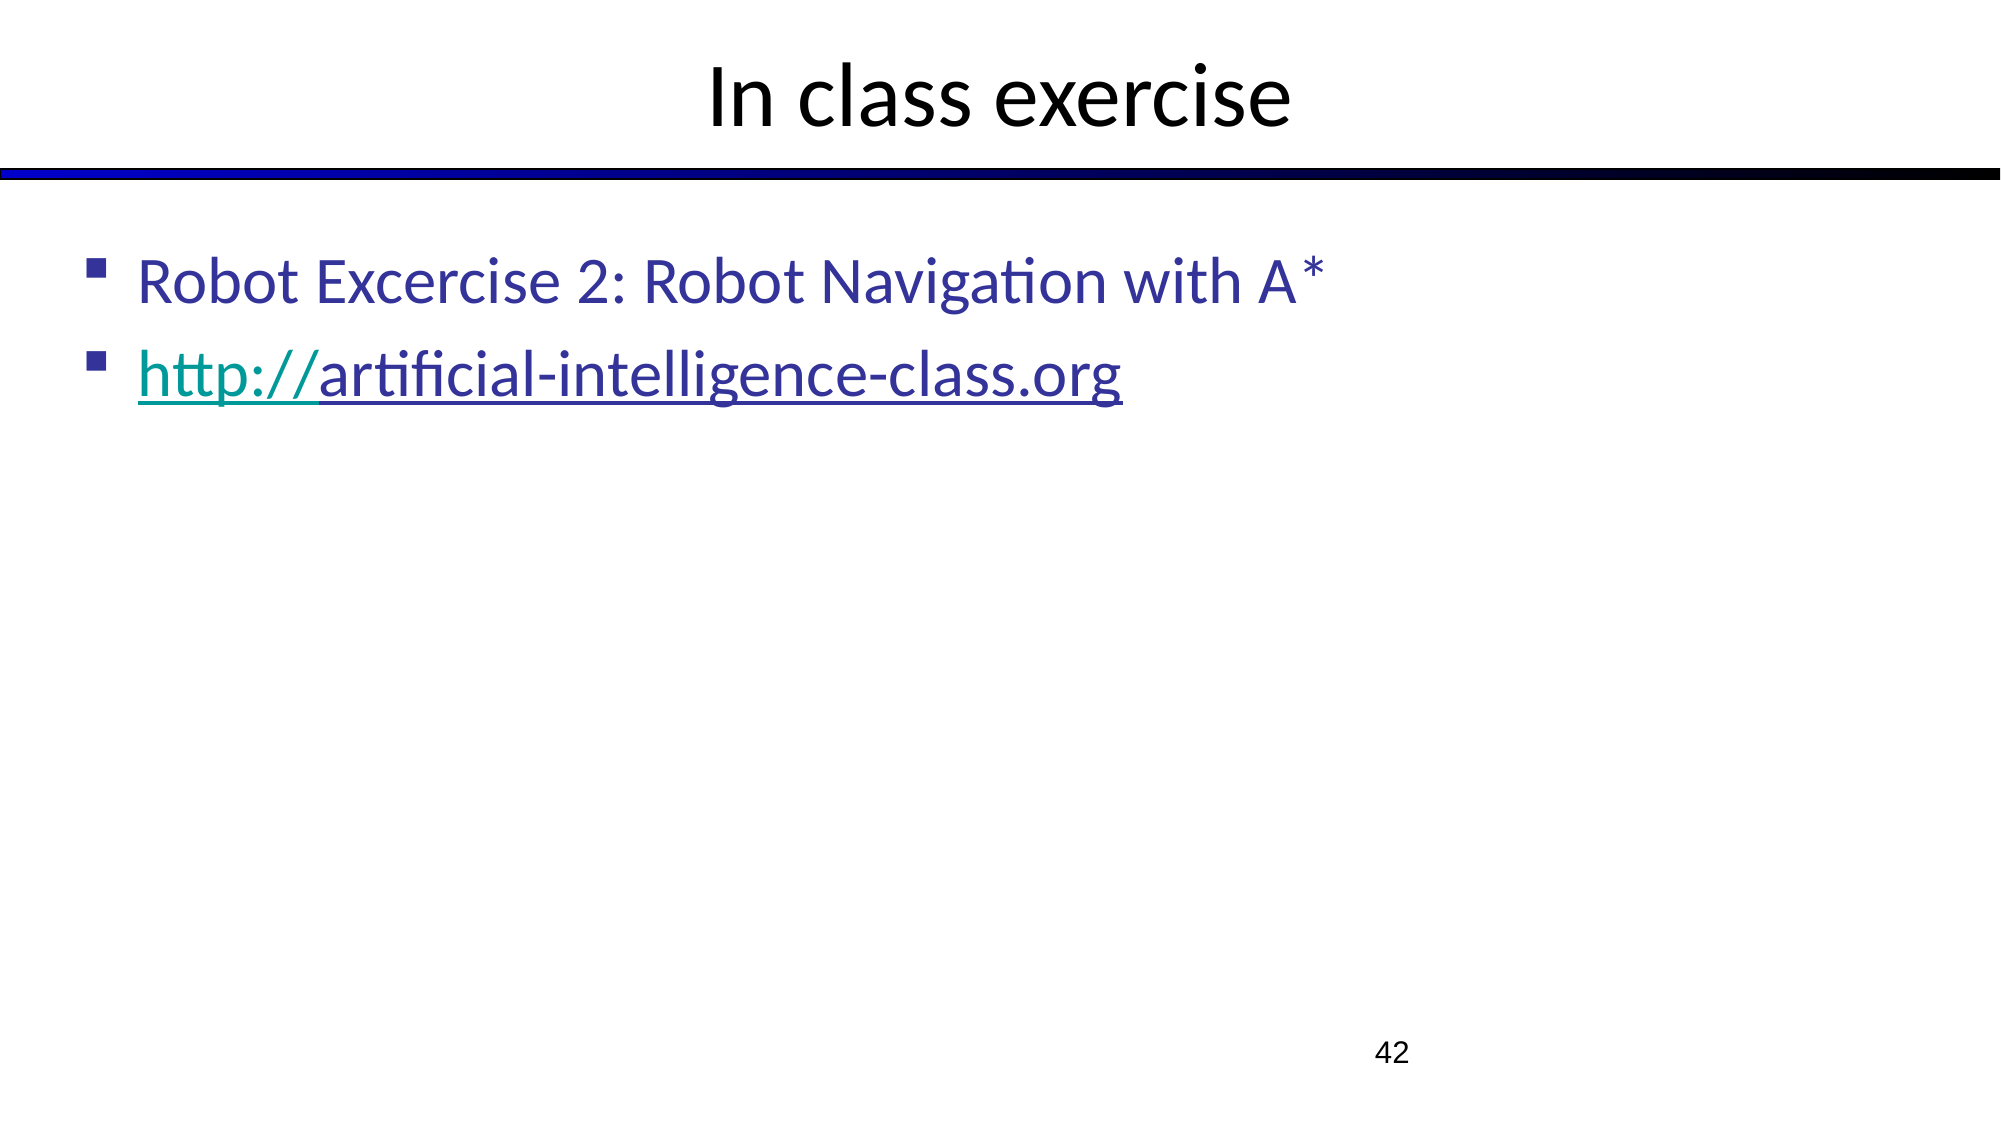

# In class exercise
Robot Excercise 2: Robot Navigation with A*
http://artificial-intelligence-class.org
42